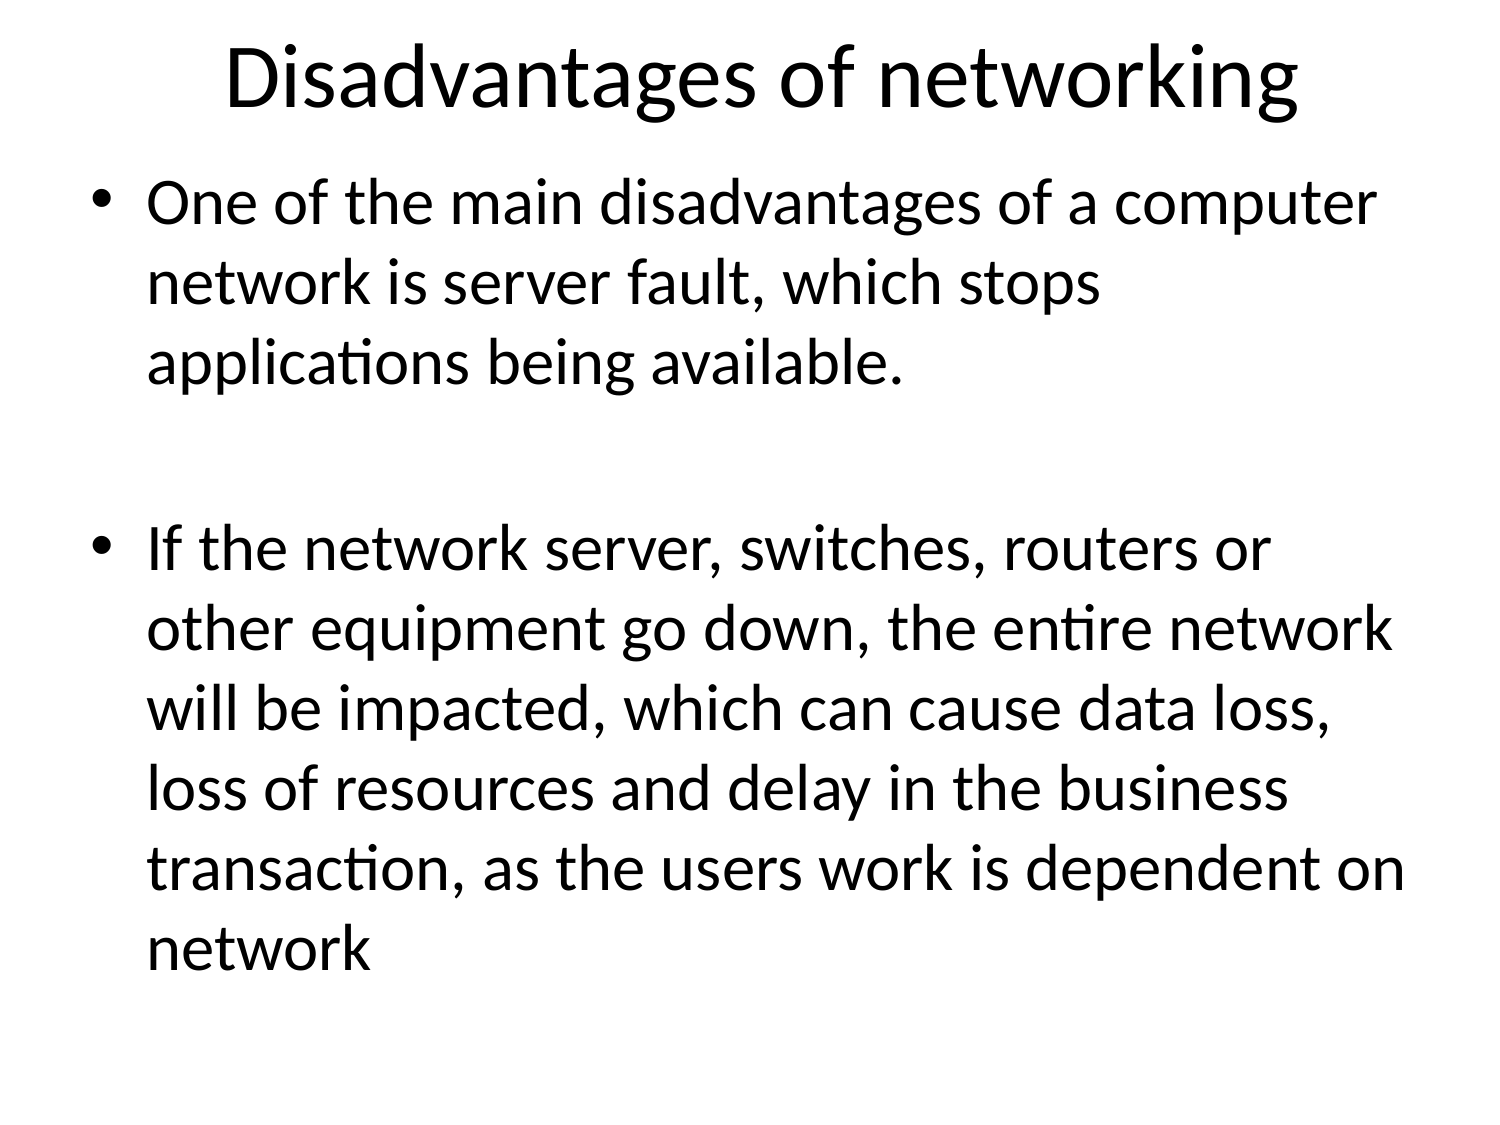

# Disadvantages of networking
One of the main disadvantages of a computer network is server fault, which stops applications being available.

If the network server, switches, routers or other equipment go down, the entire network will be impacted, which can cause data loss, loss of resources and delay in the business transaction, as the users work is dependent on network